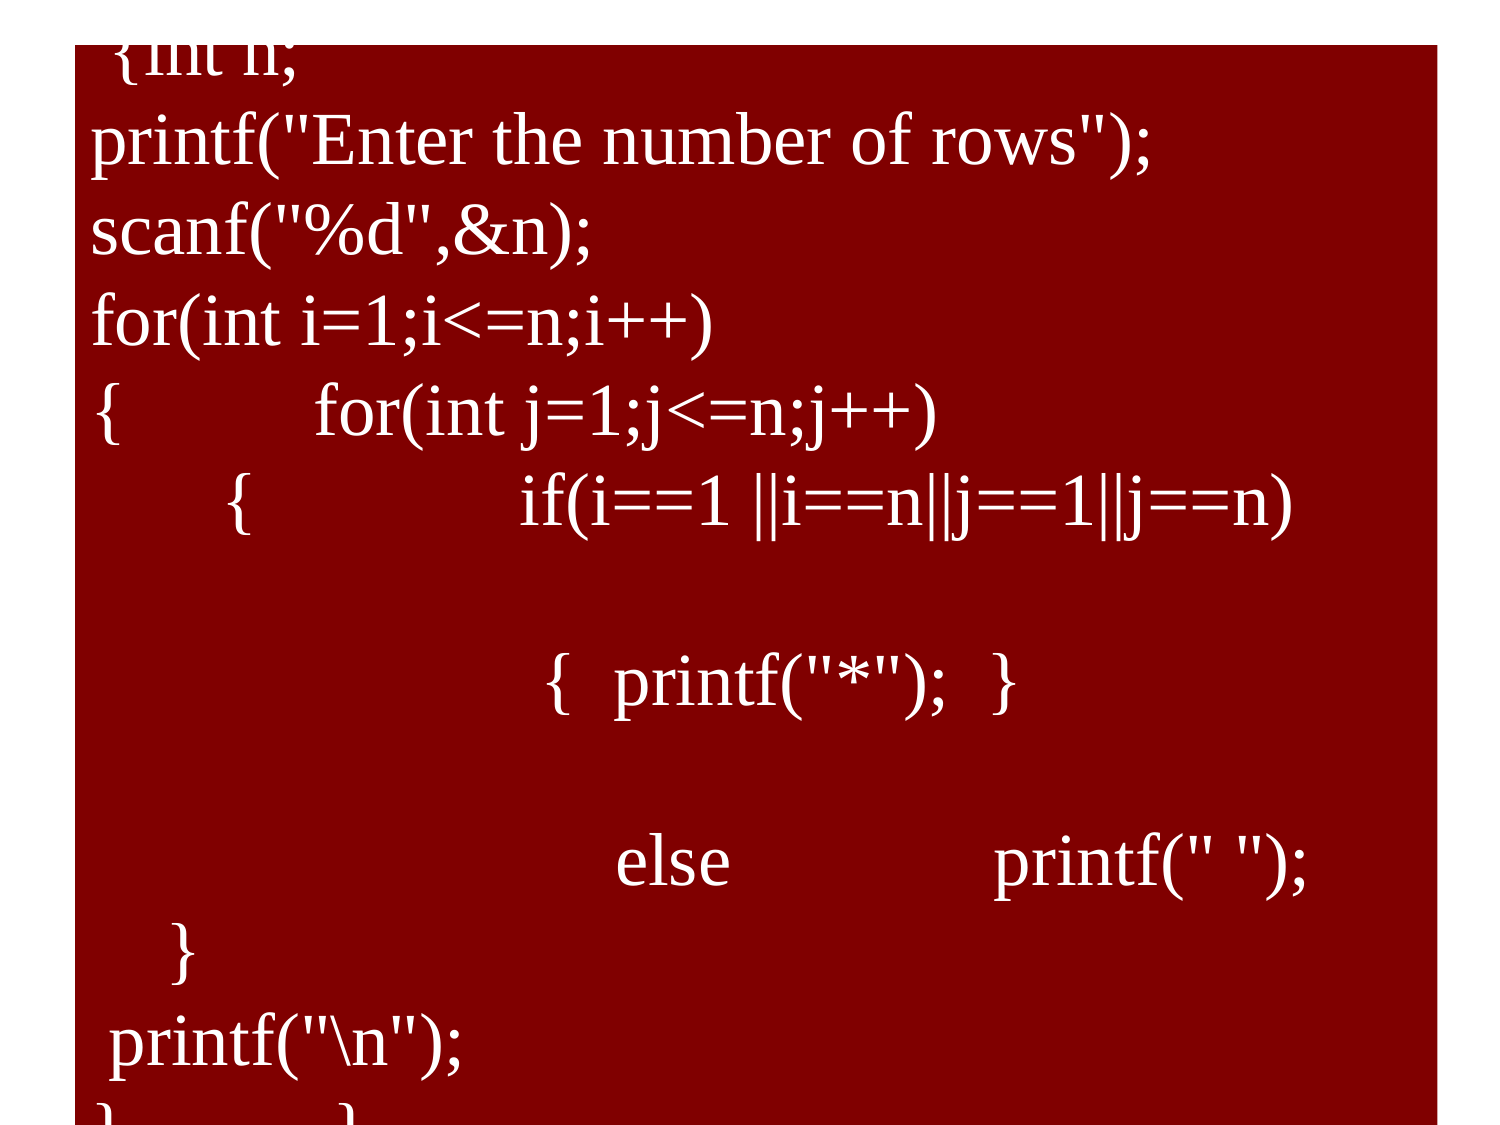

# {int n; printf("Enter the number of rows");      scanf("%d",&n); for(int i=1;i<=n;i++) {          for(int j=1;j<=n;j++) {              if(i==1 ||i==n||j==1||j==n) {  printf("*");  } else              printf(" ");          } printf("\n"); }           }